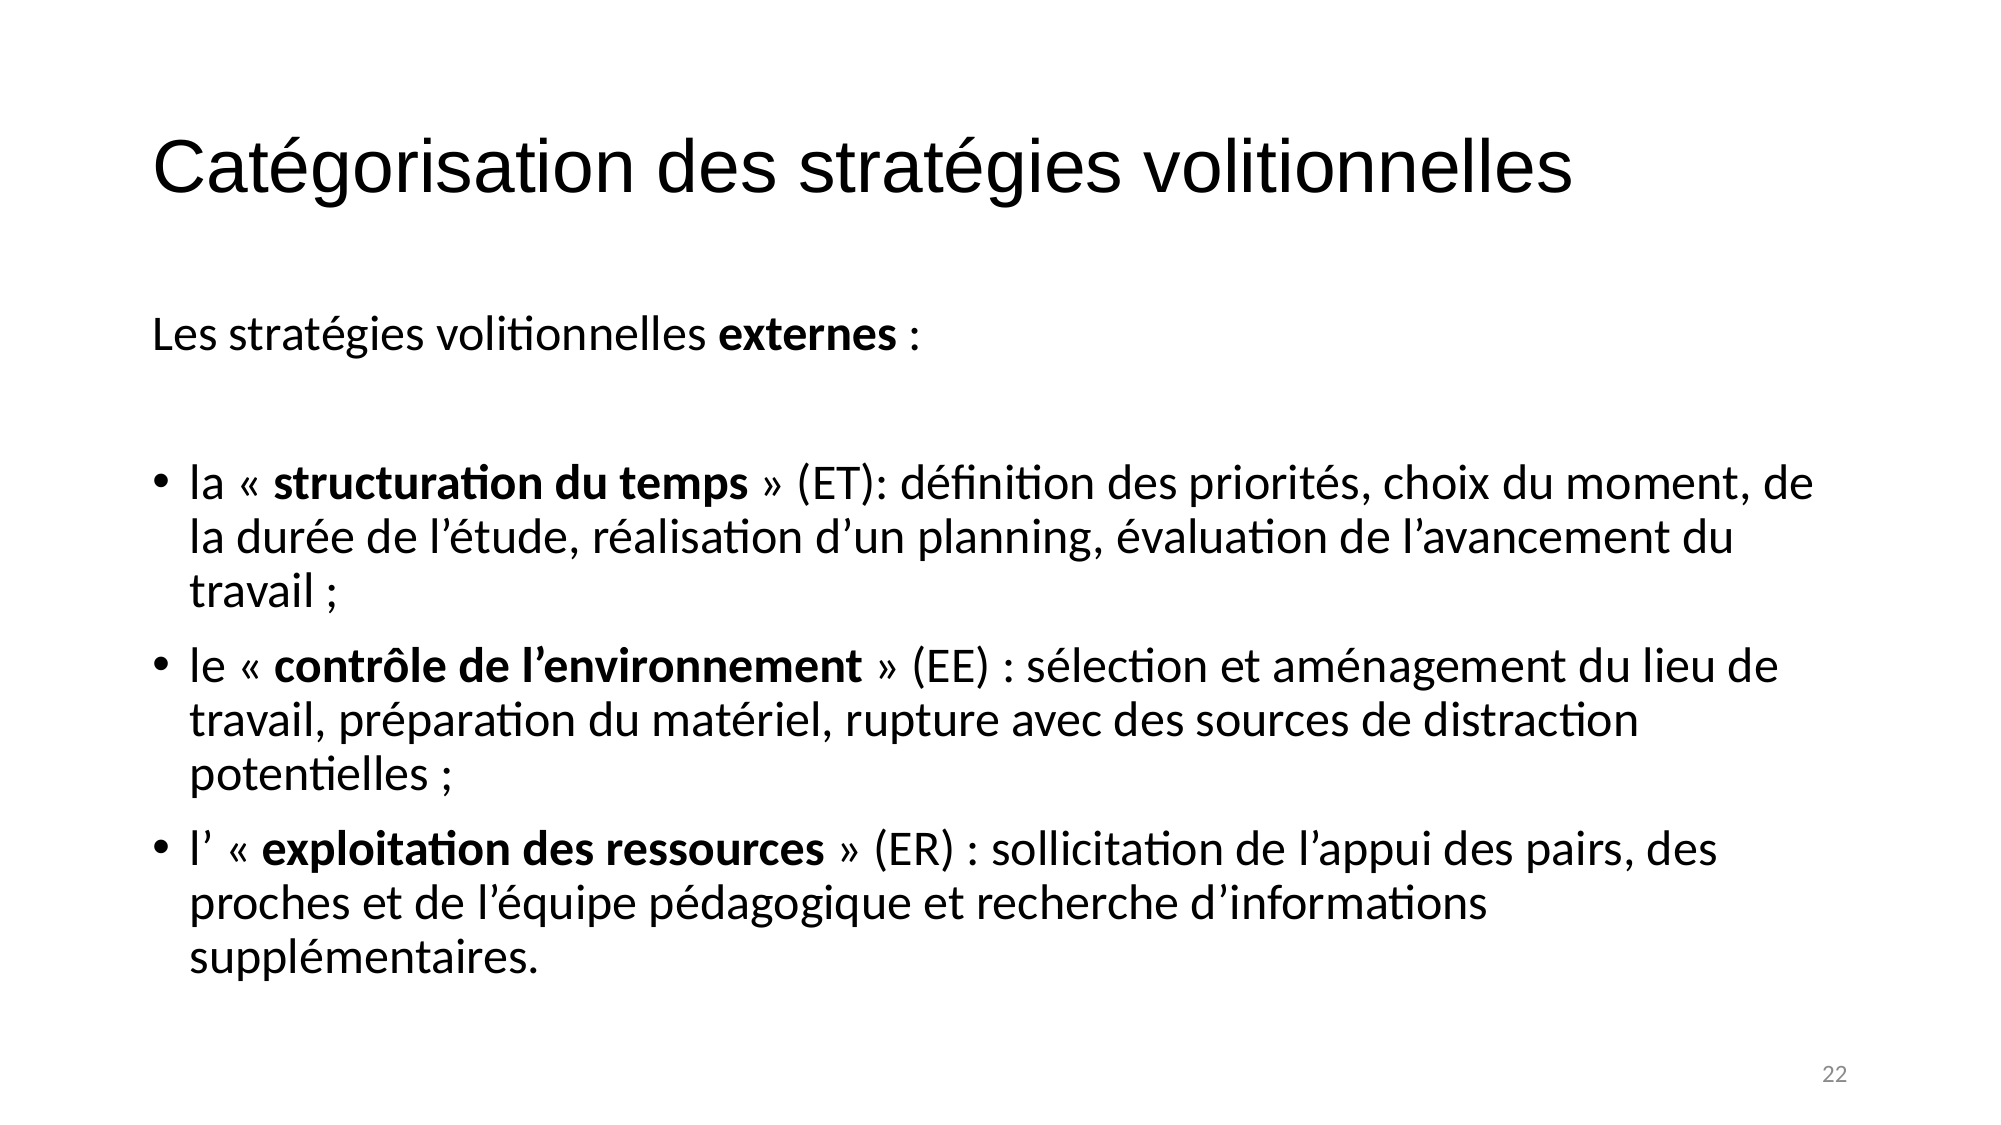

Catégorisation des stratégies volitionnelles
Les stratégies volitionnelles externes :

la « structuration du temps » (ET): définition des priorités, choix du moment, de la durée de l’étude, réalisation d’un planning, évaluation de l’avancement du travail ;
le « contrôle de l’environnement » (EE) : sélection et aménagement du lieu de travail, préparation du matériel, rupture avec des sources de distraction potentielles ;
l’ « exploitation des ressources » (ER) : sollicitation de l’appui des pairs, des proches et de l’équipe pédagogique et recherche d’informations supplémentaires.

22